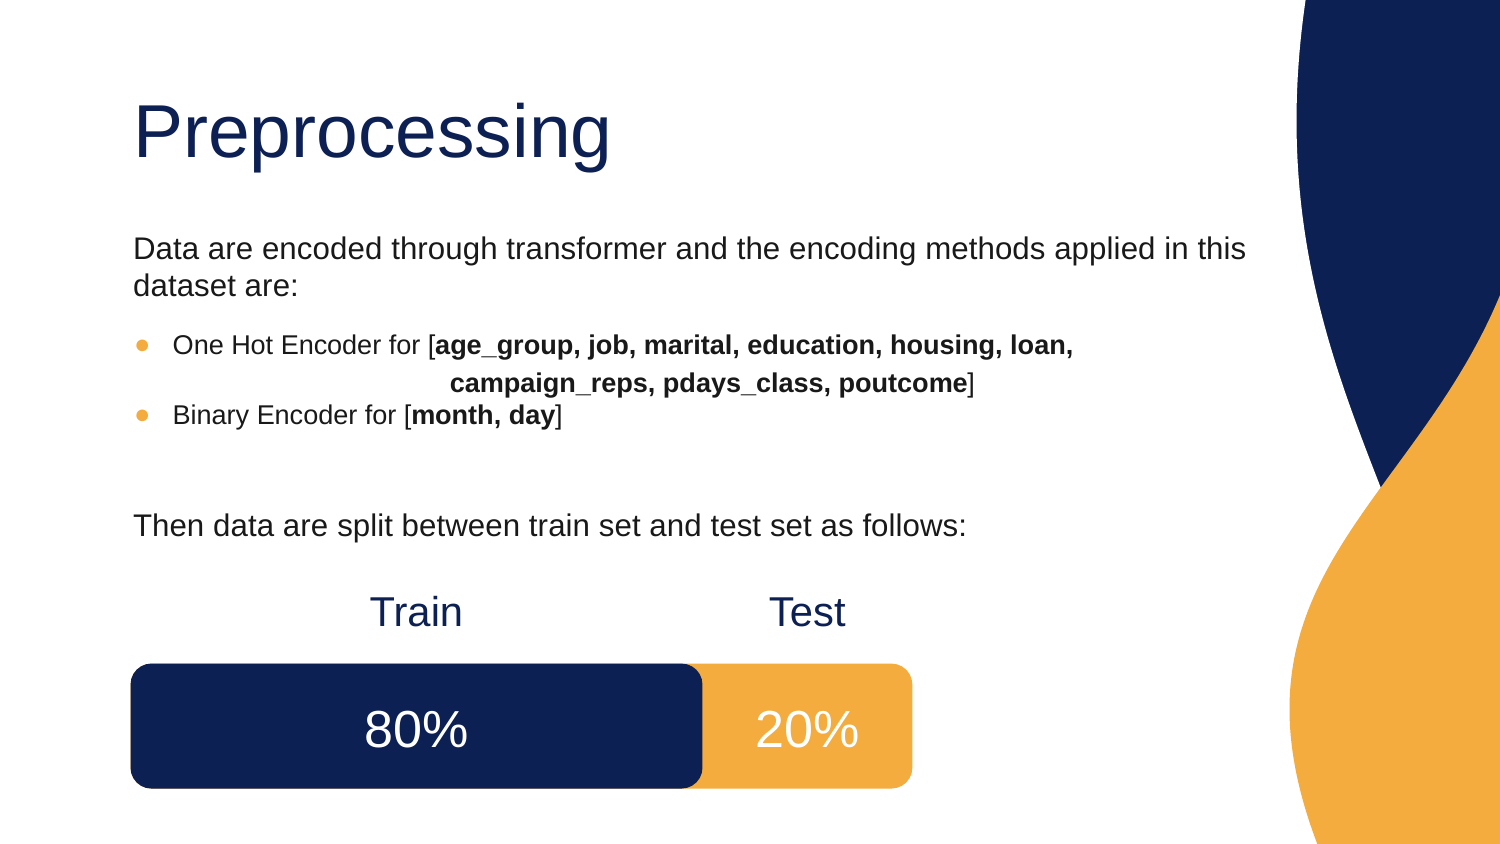

# Preprocessing
Data are encoded through transformer and the encoding methods applied in this dataset are:
One Hot Encoder for [age_group, job, marital, education, housing, loan,
campaign_reps, pdays_class, poutcome]
Binary Encoder for [month, day]
Then data are split between train set and test set as follows:
Train
Test

80%
20%